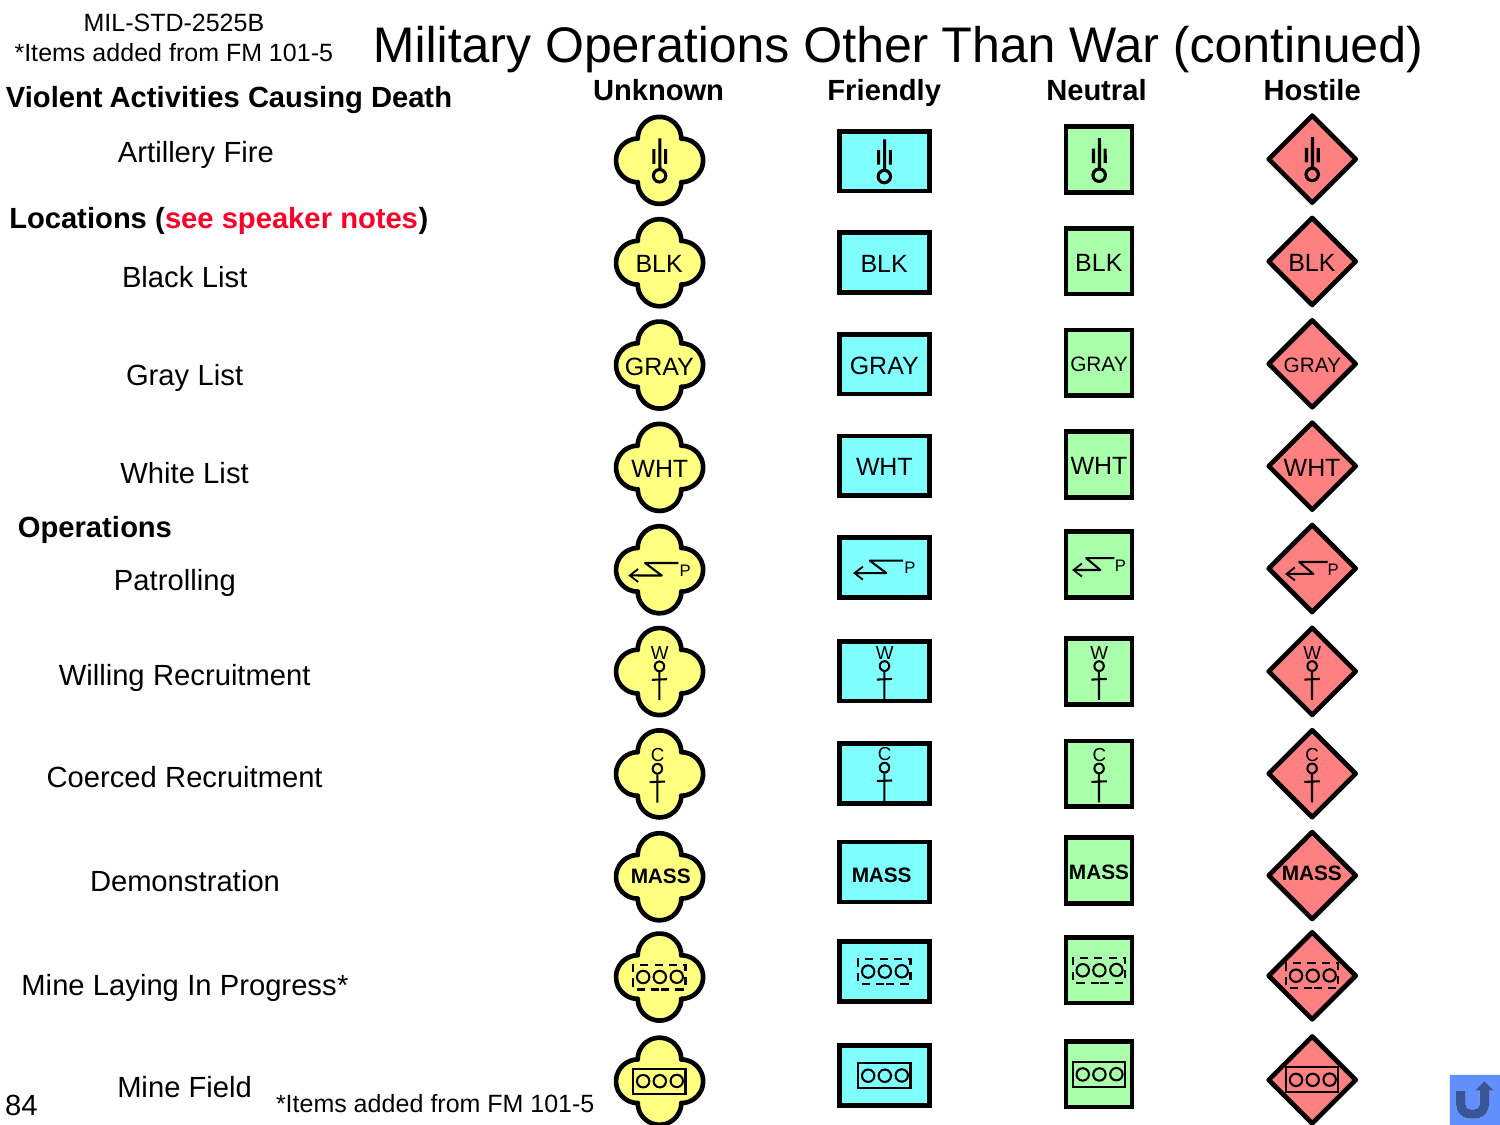

MIL-STD-2525B
*Items added from FM 101-5
# Military Operations Other Than War (continued)
Unknown
Friendly
Neutral
Hostile
Violent Activities Causing Death

Artillery Fire
Locations (see speaker notes)

BLK

BLK

BLK

BLK
Black List

GRAY

GRAY

GRAY

GRAY
Gray List

WHT

WHT

WHT

WHT
White List
Operations

P

P

P

P

Patrolling

W

W

W

W

Willing Recruitment

C

C

C

C

Coerced Recruitment

MASS

MASS

MASS
MASS
Demonstration

Mine Laying In Progress*

84
Mine Field

*Items added from FM 101-5